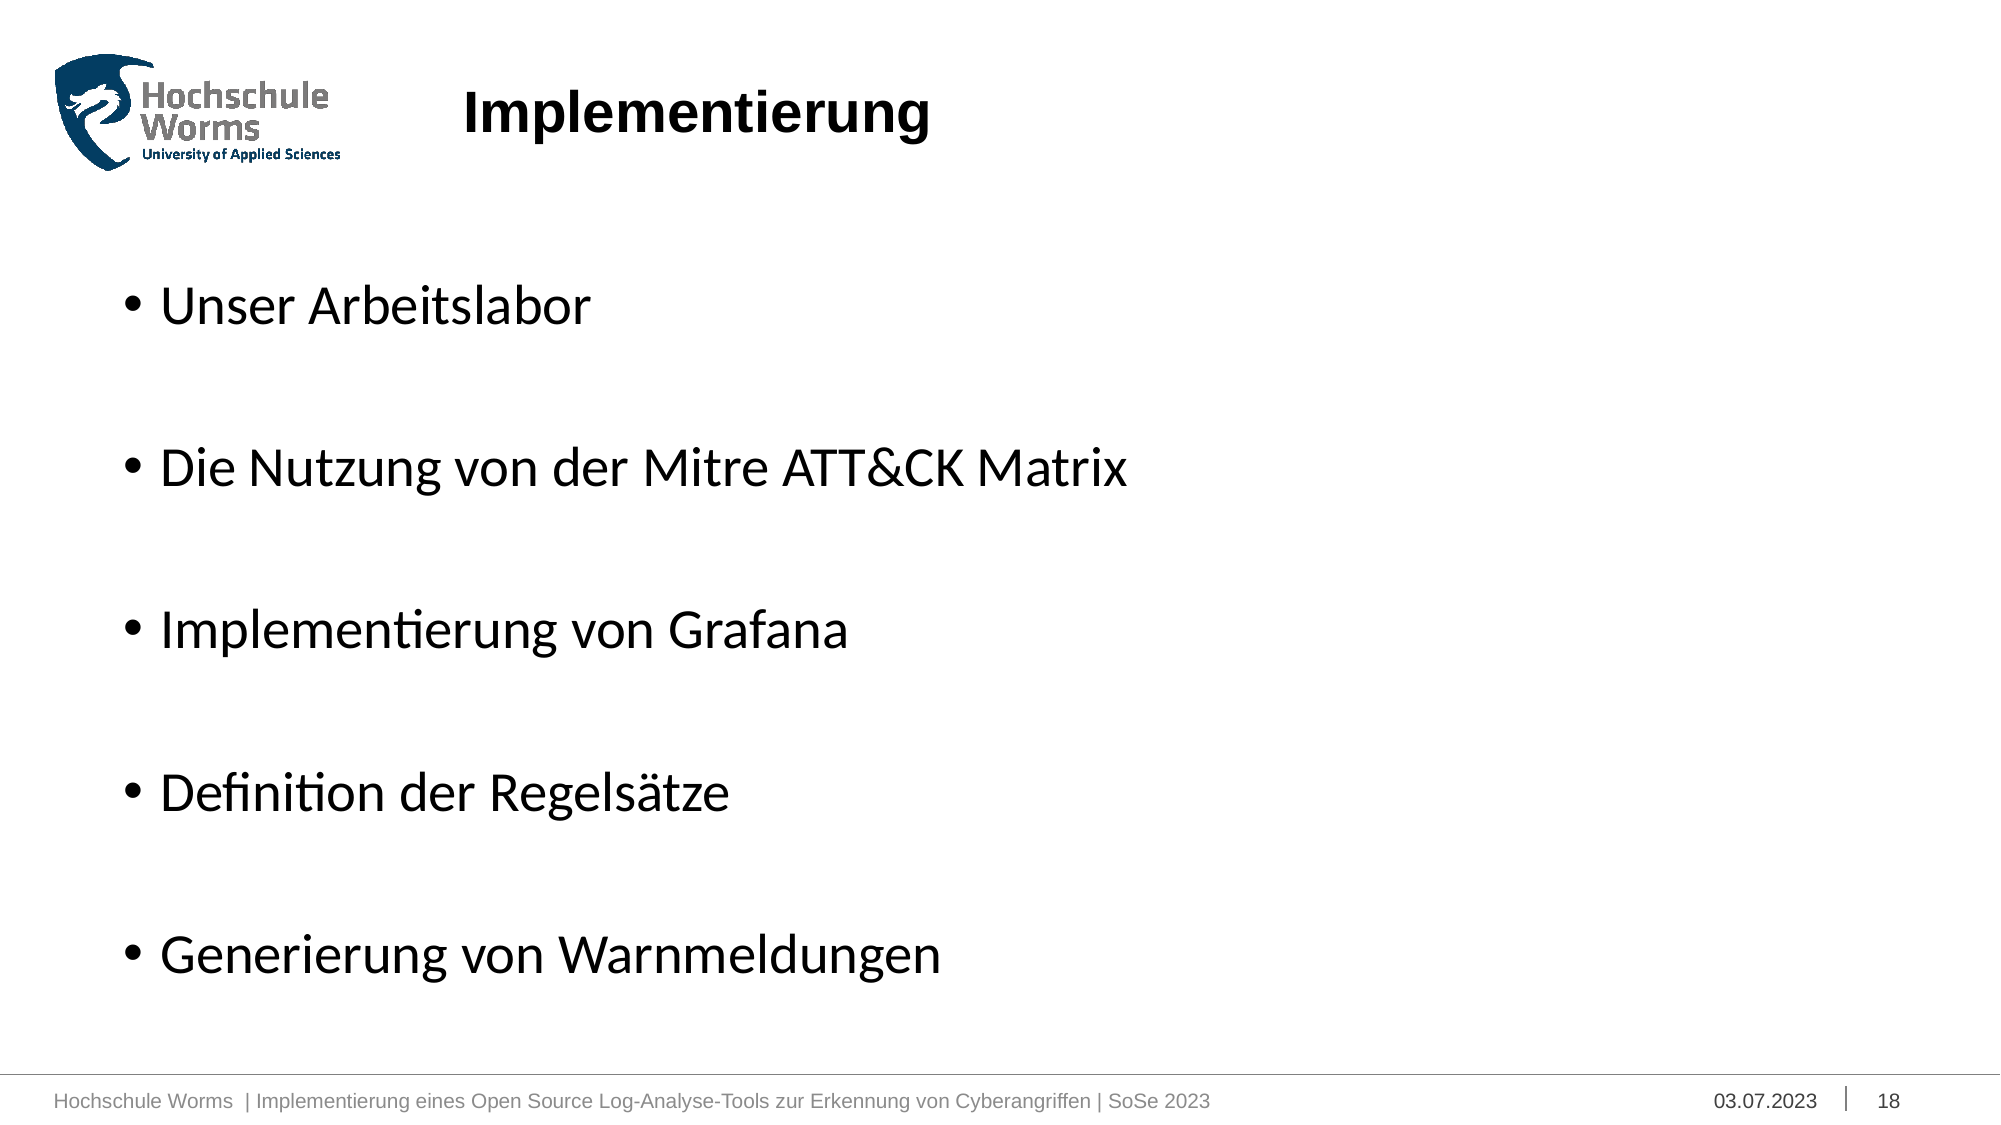

# Implementierung
Unser Arbeitslabor

Die Nutzung von der Mitre ATT&CK Matrix

Implementierung von Grafana

Definition der Regelsätze

Generierung von Warnmeldungen

Hochschule Worms  | Implementierung eines Open Source Log-Analyse-Tools zur Erkennung von Cyberangriffen | SoSe 2023
03.07.2023
18